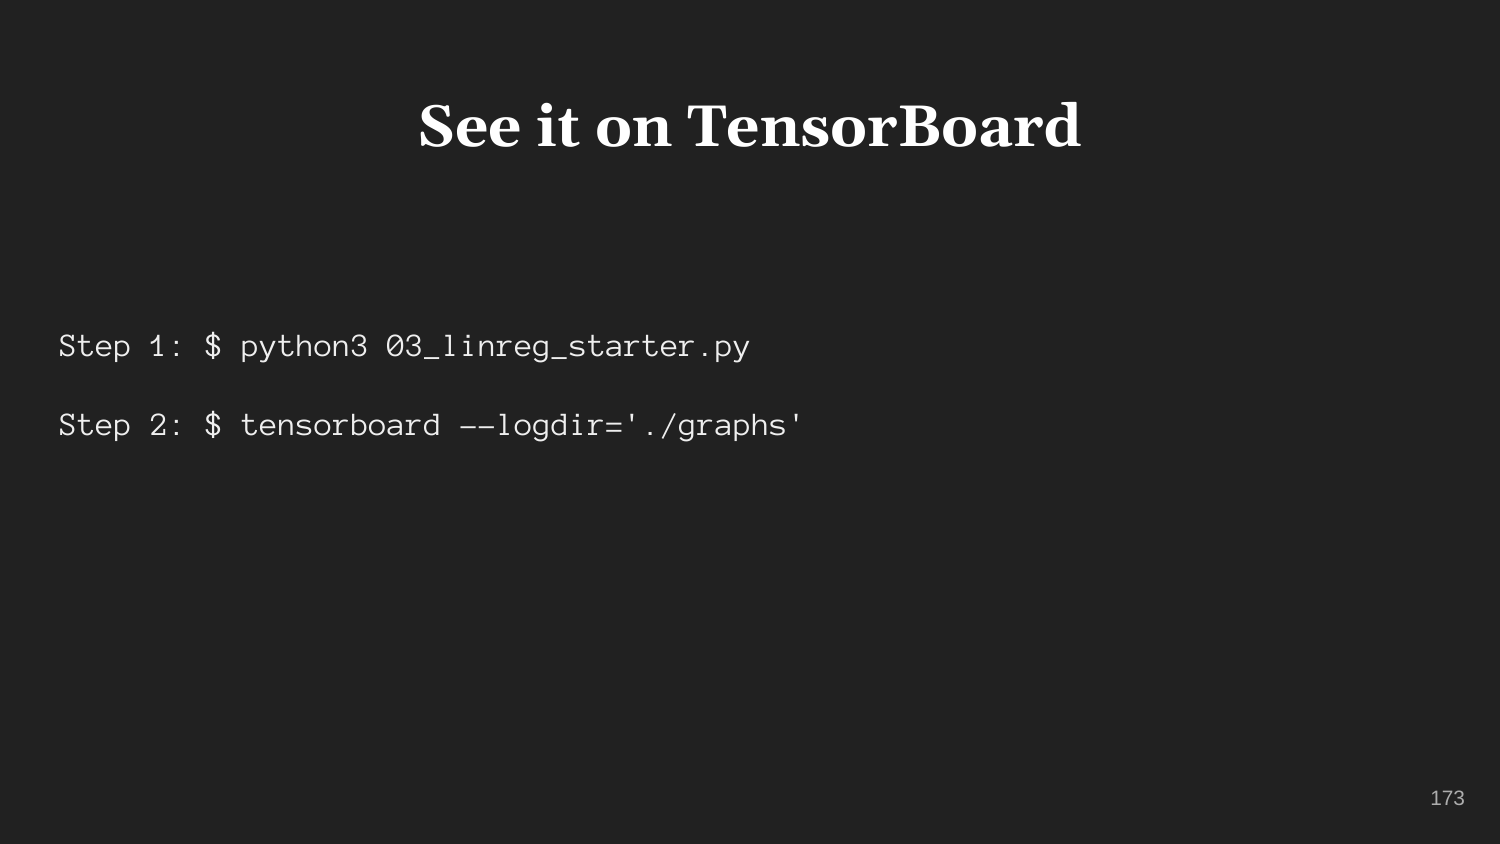

# See it on TensorBoard
Step 1: $ python3 03_linreg_starter.py
Step 2: $ tensorboard --logdir='./graphs'

173